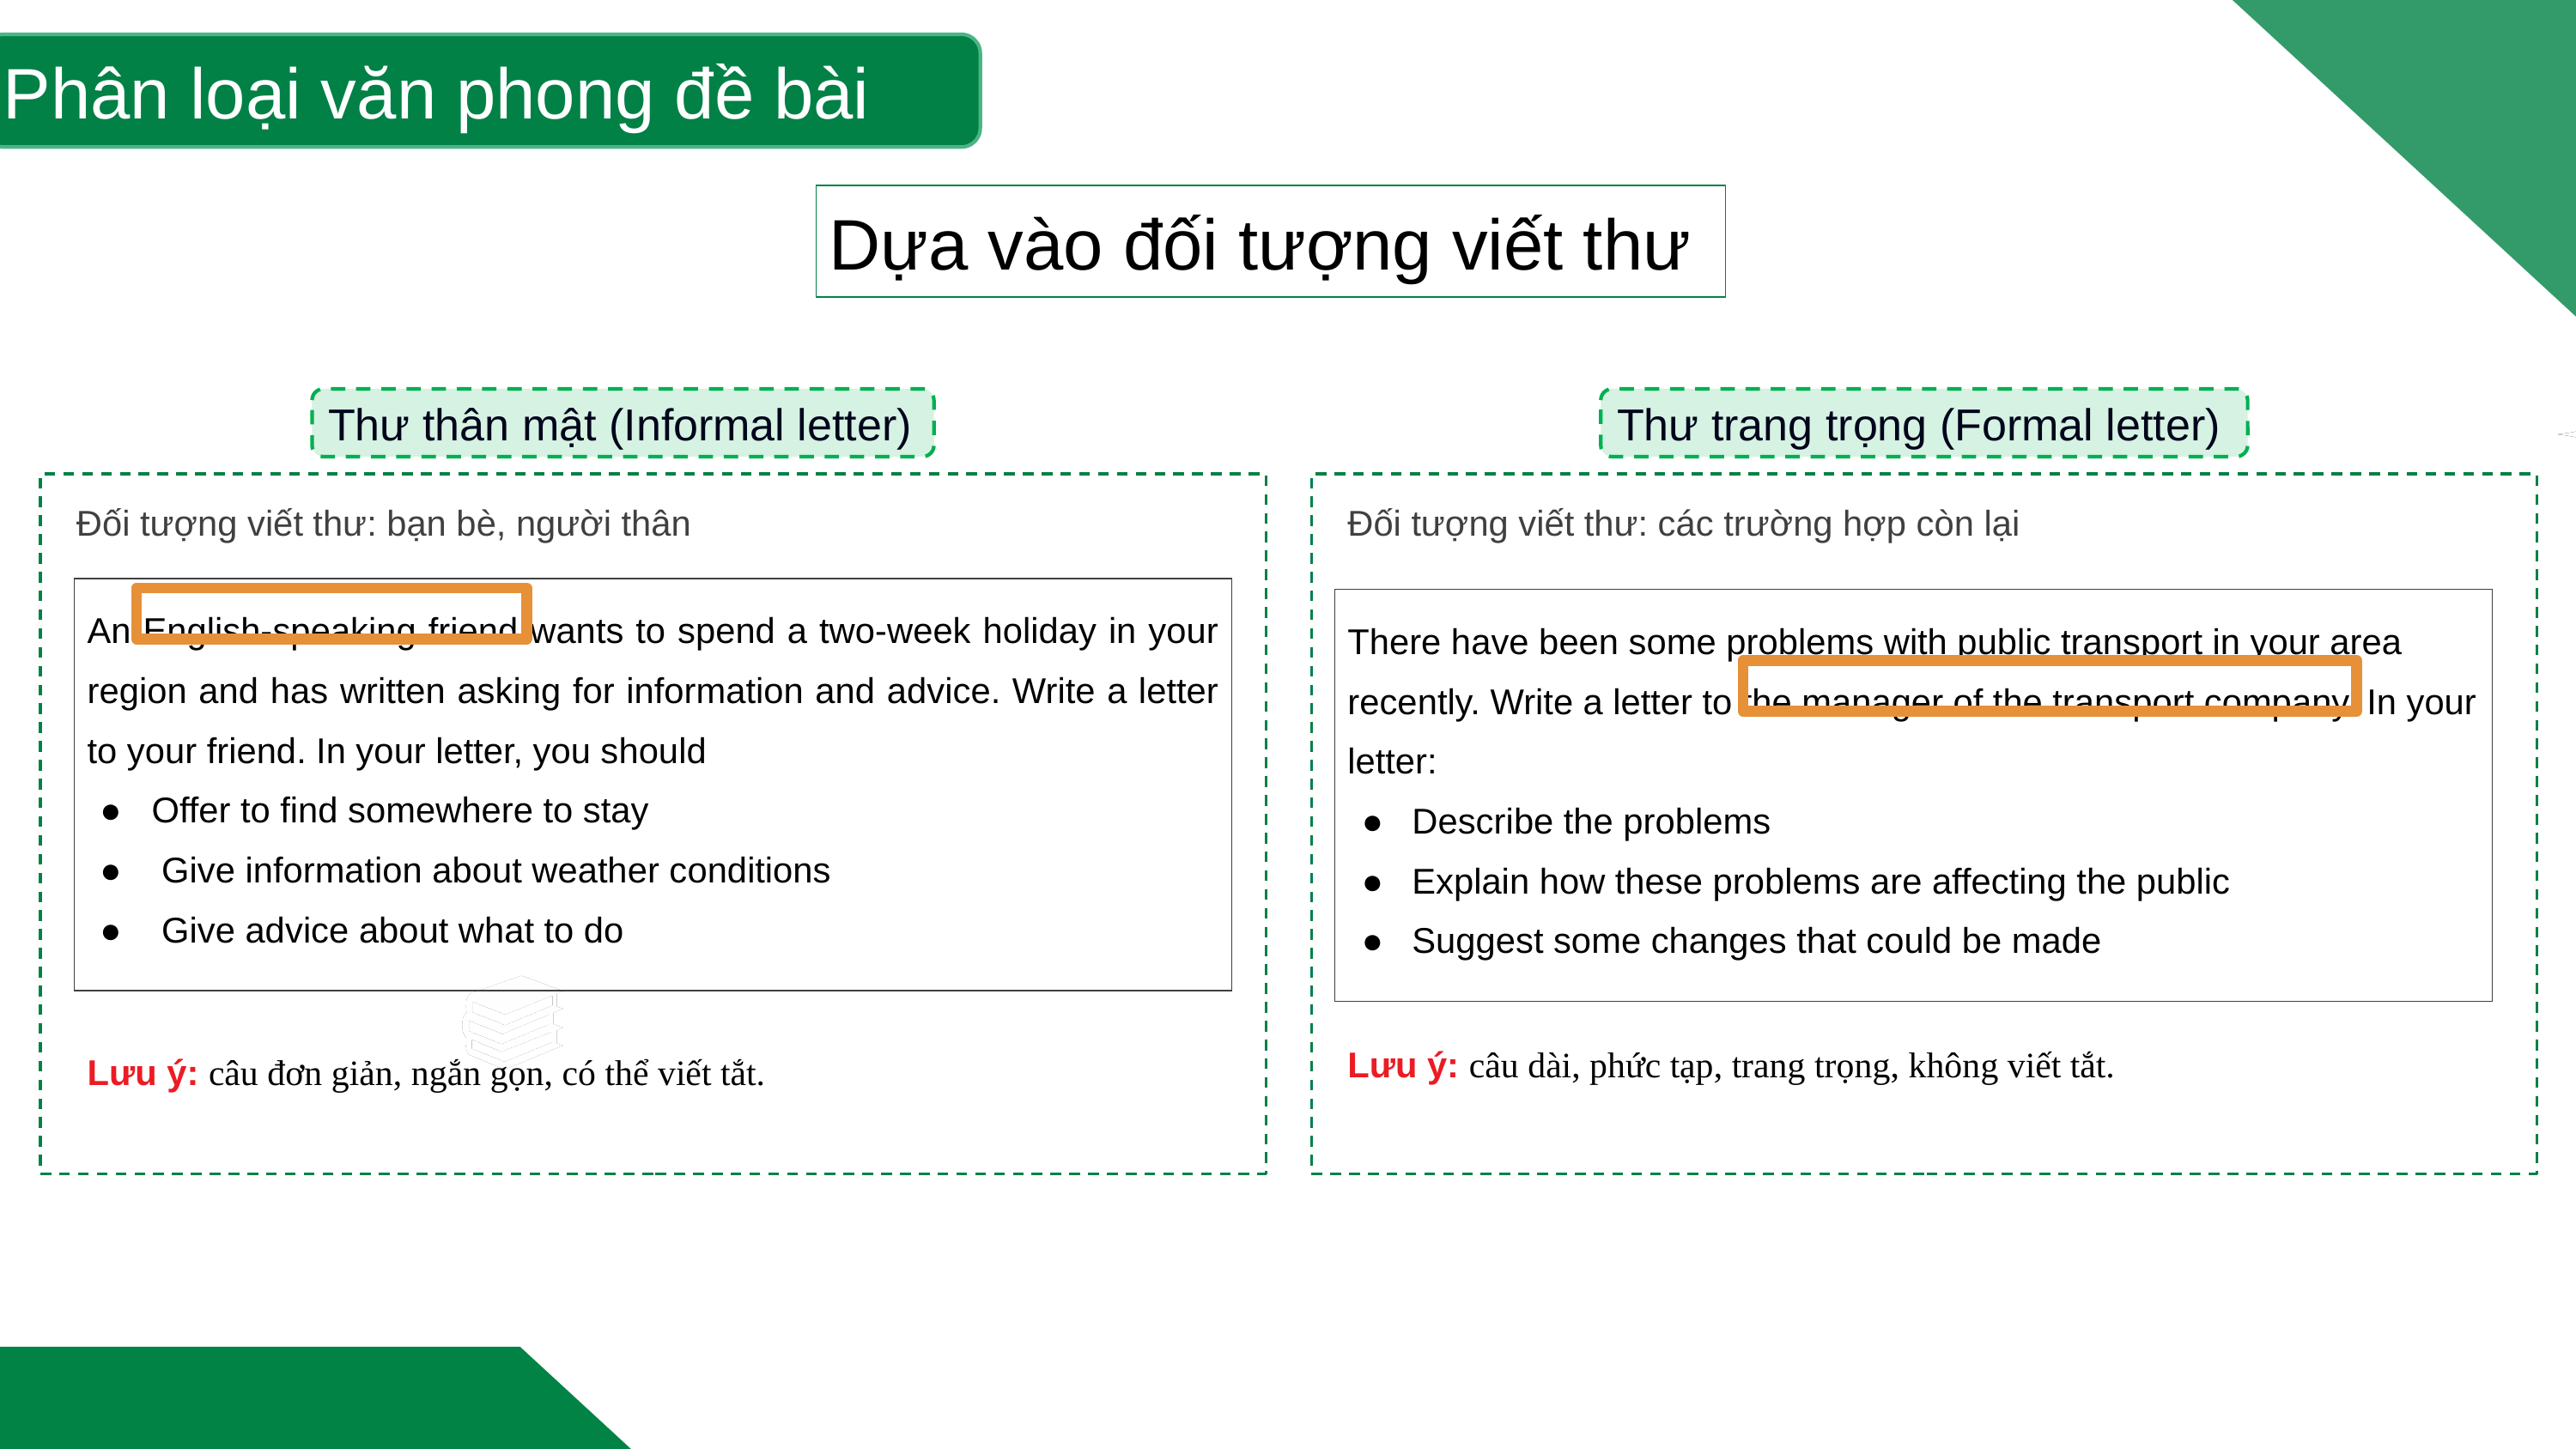

Phân loại văn phong đề bài
Dựa vào đối tượng viết thư

Thư thân mật (Informal letter)
Thư trang trọng (Formal letter)

Đối tượng viết thư: các trường hợp còn lại
Đối tượng viết thư: bạn bè, người thân
| An English-speaking friend wants to spend a two-week holiday in your region and has written asking for information and advice. Write a letter to your friend. In your letter, you should Offer to find somewhere to stay Give information about weather conditions Give advice about what to do |
| --- |

| There have been some problems with public transport in your area recently. Write a letter to the manager of the transport company. In your letter: Describe the problems Explain how these problems are affecting the public Suggest some changes that could be made |
| --- |

Lưu ý: câu dài, phức tạp, trang trọng, không viết tắt.
Lưu ý: câu đơn giản, ngắn gọn, có thể viết tắt.

https://edulife.com.vn/